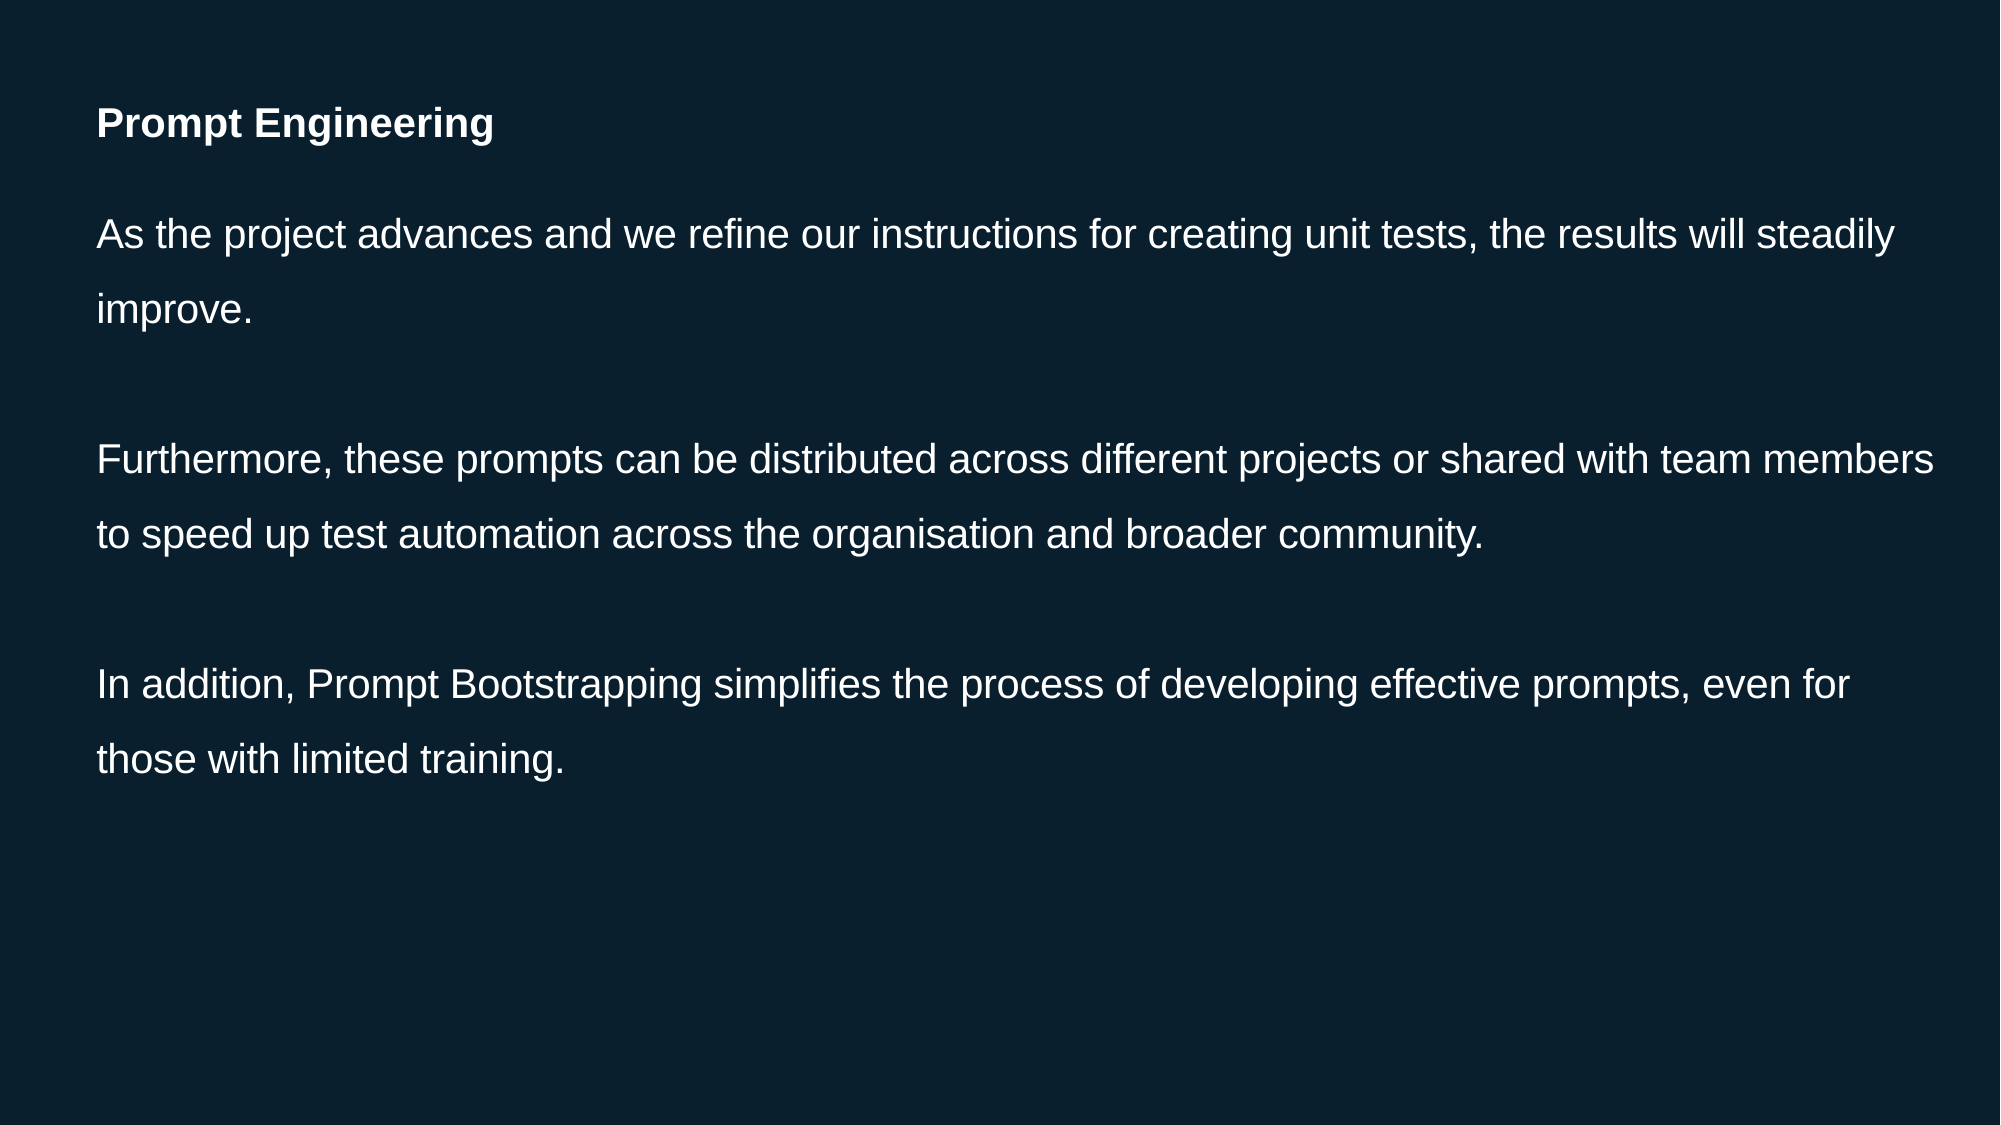

# Prompt Engineering
As the project advances and we refine our instructions for creating unit tests, the results will steadily improve.
​
Furthermore, these prompts can be distributed across different projects or shared with team members to speed up test automation across the organisation and broader community.
​
In addition, Prompt Bootstrapping simplifies the process of developing effective prompts, even for those with limited training.